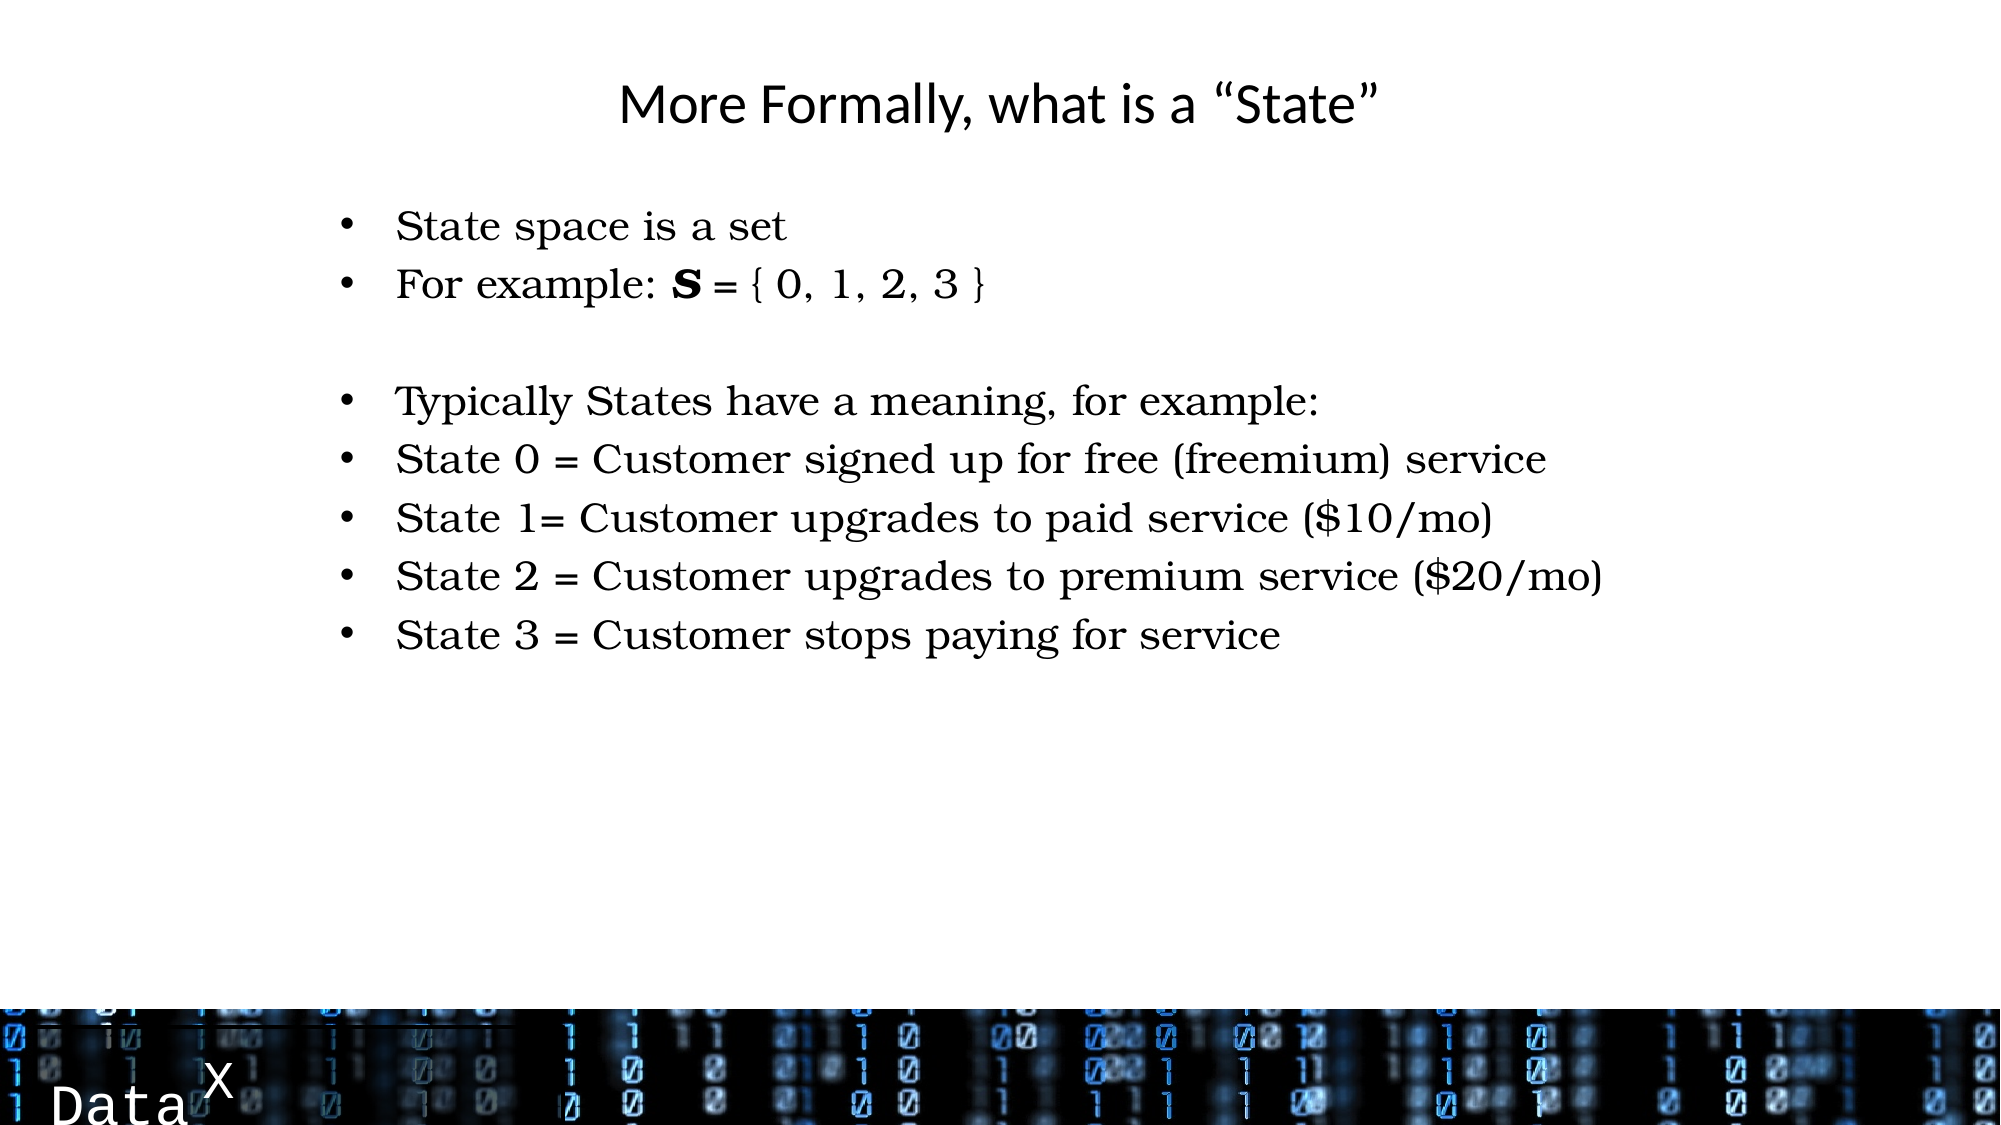

# More Formally, what is a “State”
State space is a set
For example: S = { 0, 1, 2, 3 }

Typically States have a meaning, for example:
State 0 = Customer signed up for free (freemium) service
State 1= Customer upgrades to paid service ($10/mo)
State 2 = Customer upgrades to premium service ($20/mo)
State 3 = Customer stops paying for service